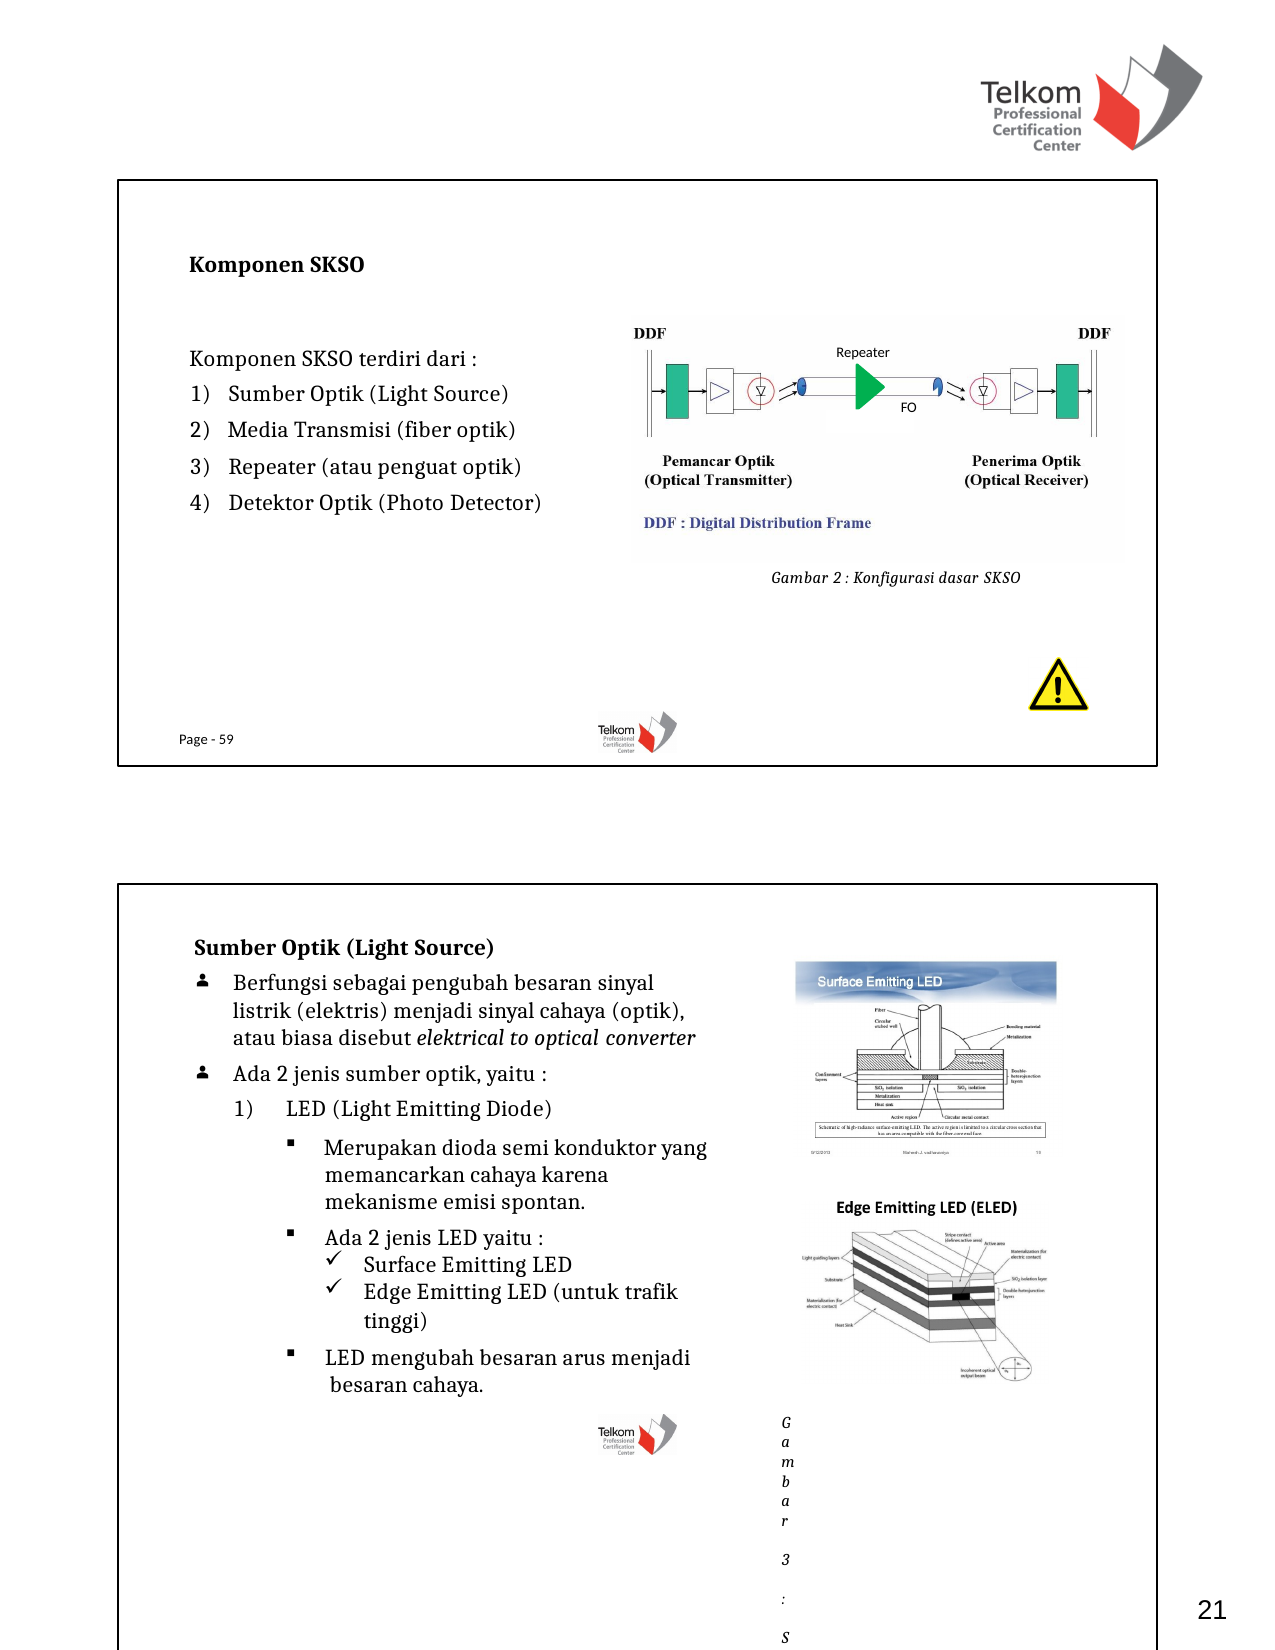

Komponen SKSO

Repeater
Komponen SKSO terdiri dari :

Sumber Optik (Light Source)
Media Transmisi (fiber optik)
Repeater (atau penguat optik)
Detektor Optik (Photo Detector)
FO

Gambar 2 : Konfigurasi dasar SKSO

Page - 59

Sumber Optik (Light Source)
Berfungsi sebagai pengubah besaran sinyal  listrik (elektris) menjadi sinyal cahaya (optik),  atau biasa disebut elektrical to optical converter
Ada 2 jenis sumber optik, yaitu :
LED (Light Emitting Diode)
Merupakan dioda semi konduktor yang  memancarkan cahaya karena  mekanisme emisi spontan.
Ada 2 jenis LED yaitu :
Surface Emitting LED
Edge Emitting LED (untuk trafik
tinggi)
LED mengubah besaran arus menjadi  besaran cahaya.
Gambar 3 : Surface & EDGE Emiting LED
Page - 60

21